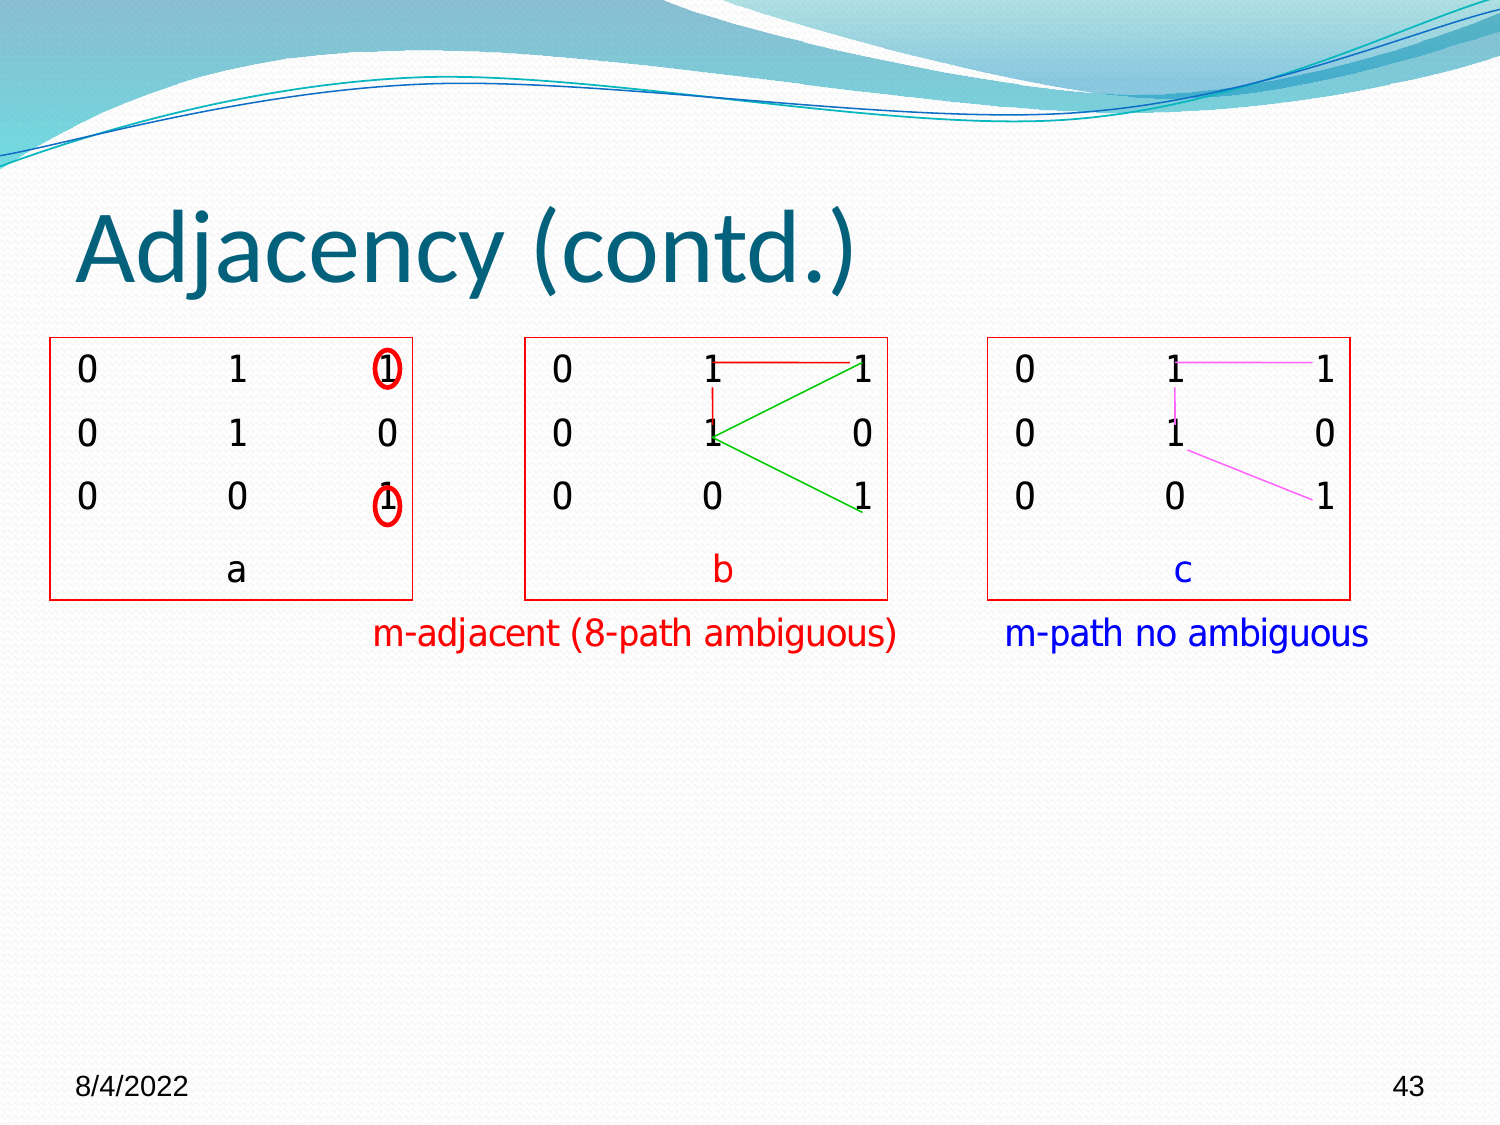

# Adjacency (contd.)

0	1	1
0	1	0
0	0	1

0	1	1
0	1	0
0	0	1

0	1	1
0	1	0
0	0	1

a			   b			    c
           m-adjacent (8-path ambiguous)         m-path no ambiguous
8/4/2022
43